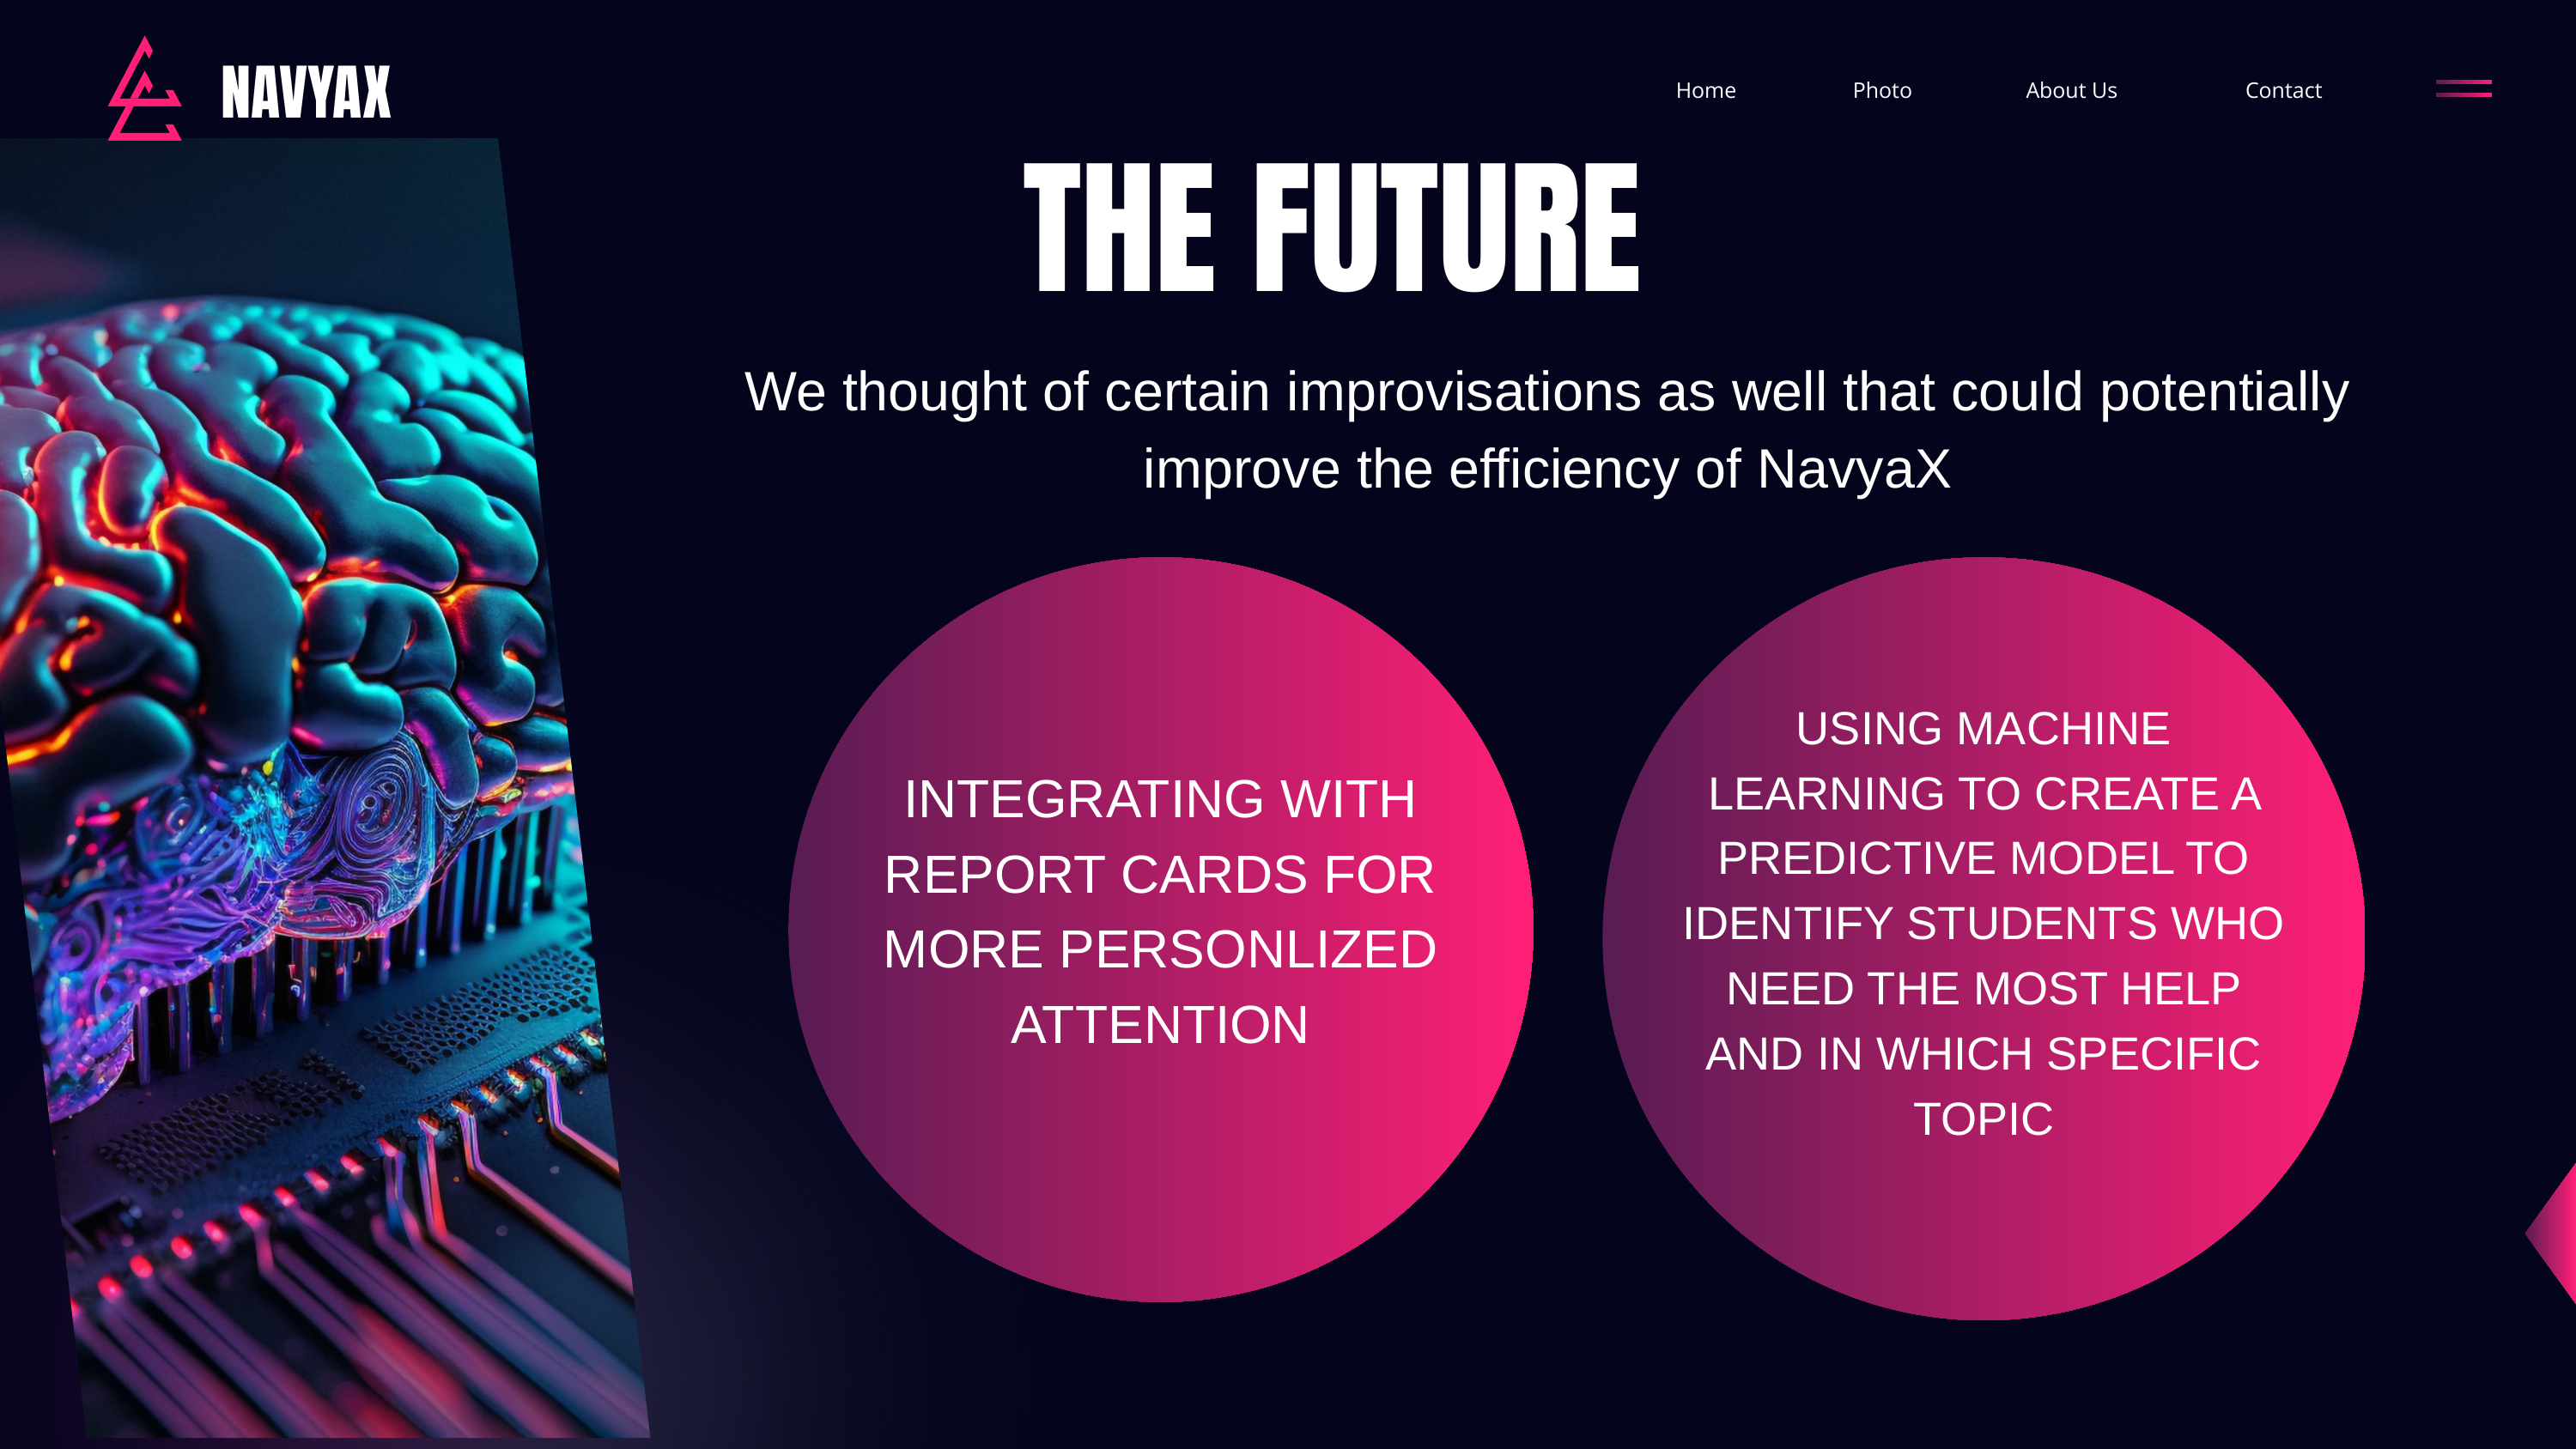

NAVYAX

Home
Photo
About Us
Contact

                     THE FUTURE

We thought of certain improvisations as well that could potentially improve the efficiency of NavyaX

INTEGRATING WITH REPORT CARDS FOR MORE PERSONLIZED ATTENTION

USING MACHINE LEARNING TO CREATE A PREDICTIVE MODEL TO IDENTIFY STUDENTS WHO NEED THE MOST HELP AND IN WHICH SPECIFIC TOPIC